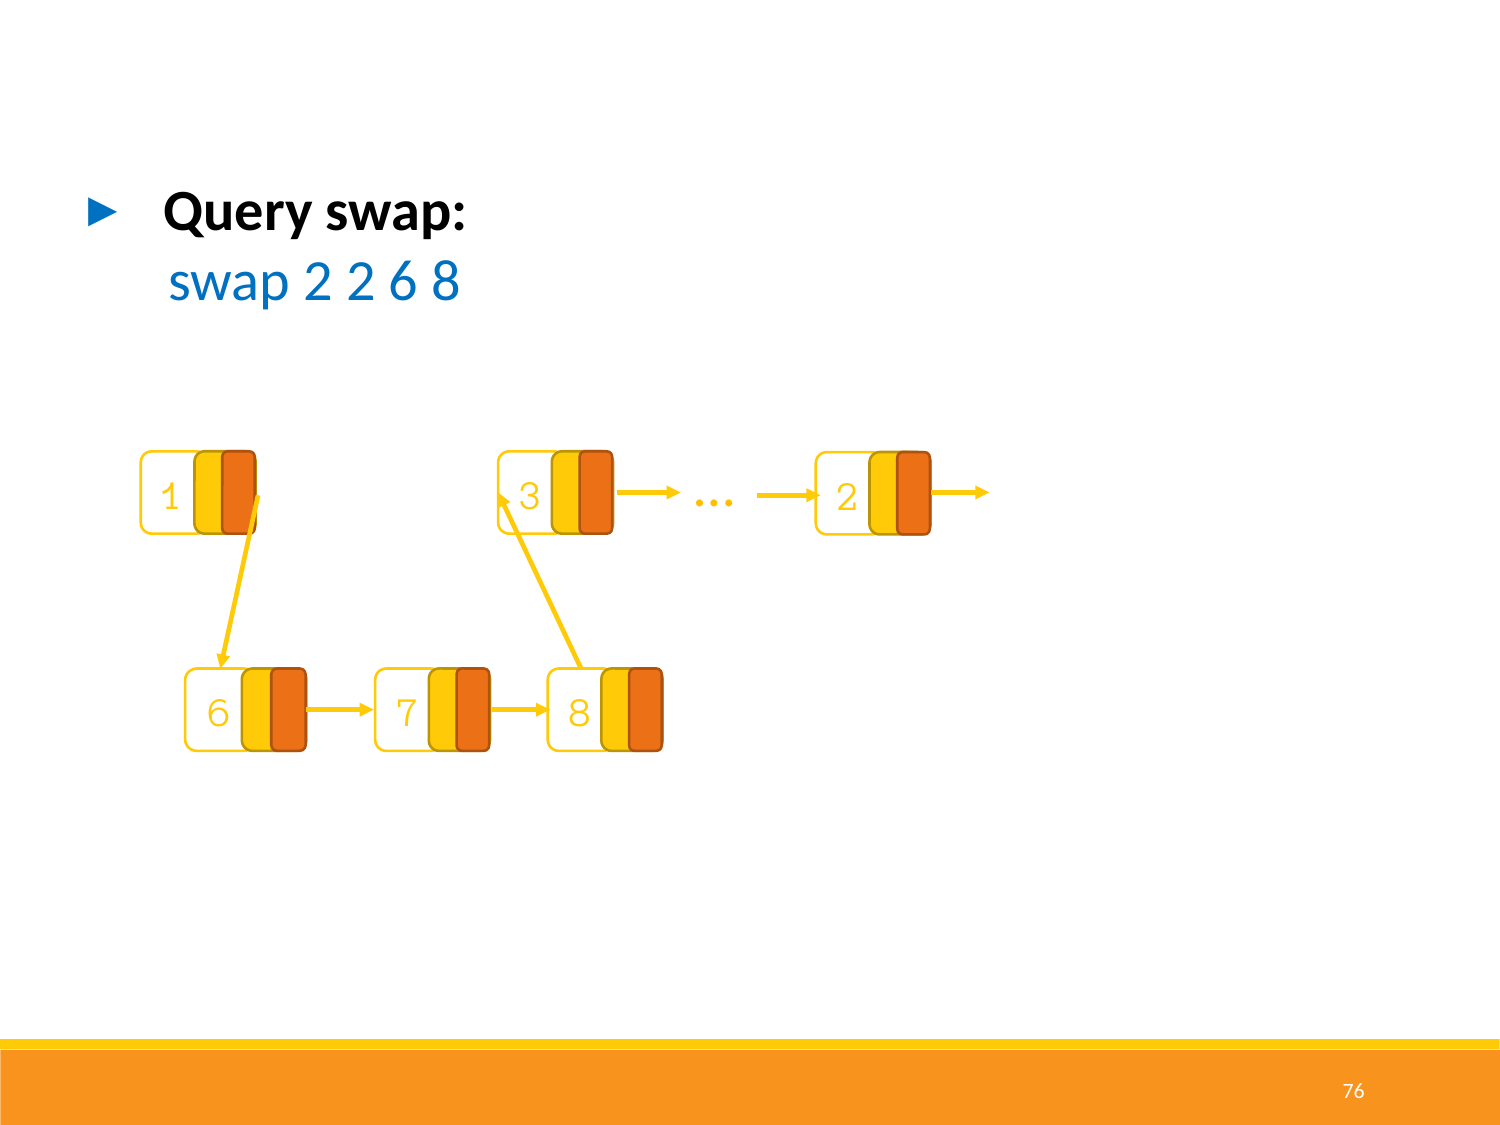

Query swap:
      swap 2 2 6 8
…
1

3

2

8

6

7

76